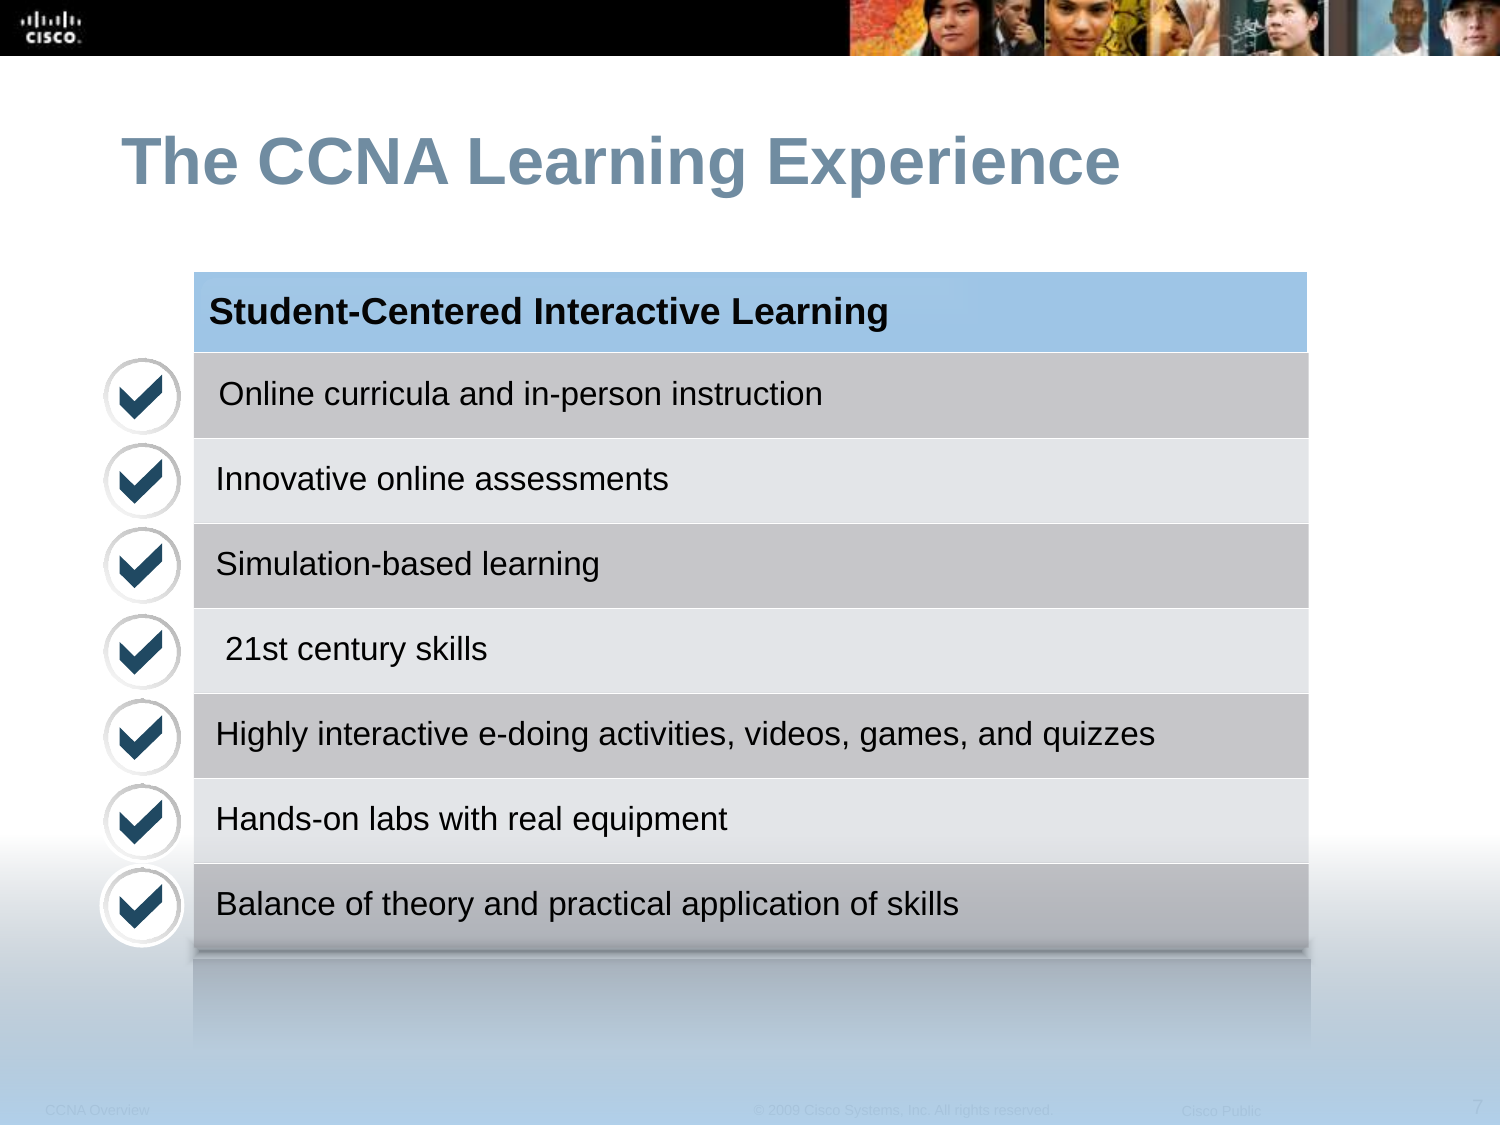

# The CCNA Learning Experience

| Student-Centered Interactive Learning |
| --- |
| Online curricula and in-person instruction |
| Innovative online assessments |
| Simulation-based learning |
| 21st century skills |
| Highly interactive e-doing activities, videos, games, and quizzes |
| Hands-on labs with real equipment |
| Balance of theory and practical application of skills |